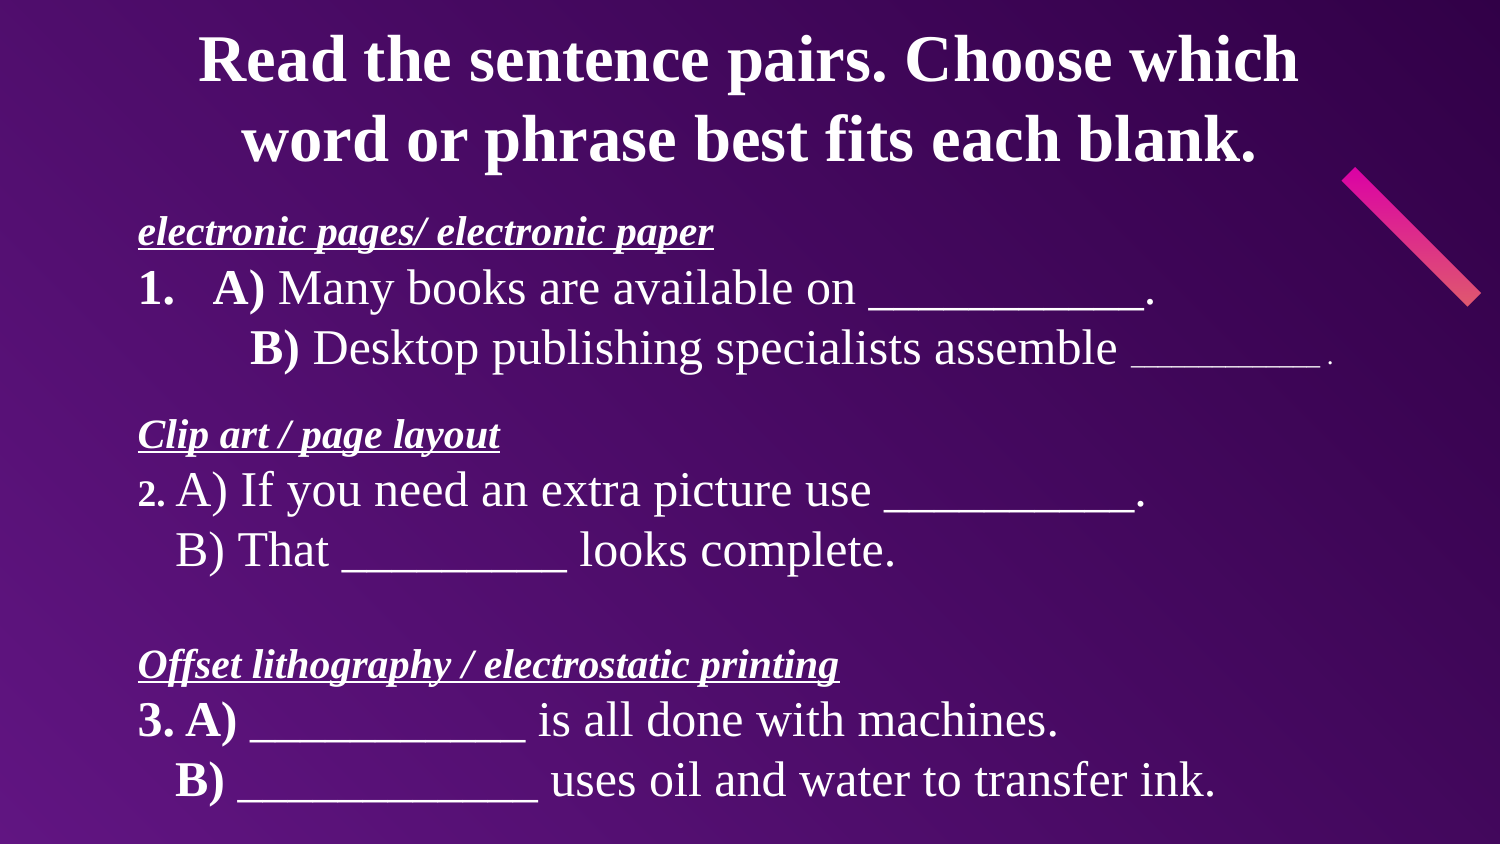

# Read the sentence pairs. Choose which word or phrase best fits each blank.
electronic pages/ electronic paper
A) Many books are available on ___________.
   B) Desktop publishing specialists assemble ______________ .

Clip art / page layout
2. A) If you need an extra picture use __________.
   B) That _________ looks complete.

Offset lithography / electrostatic printing
3. A) ___________ is all done with machines.
   B) ____________ uses oil and water to transfer ink.